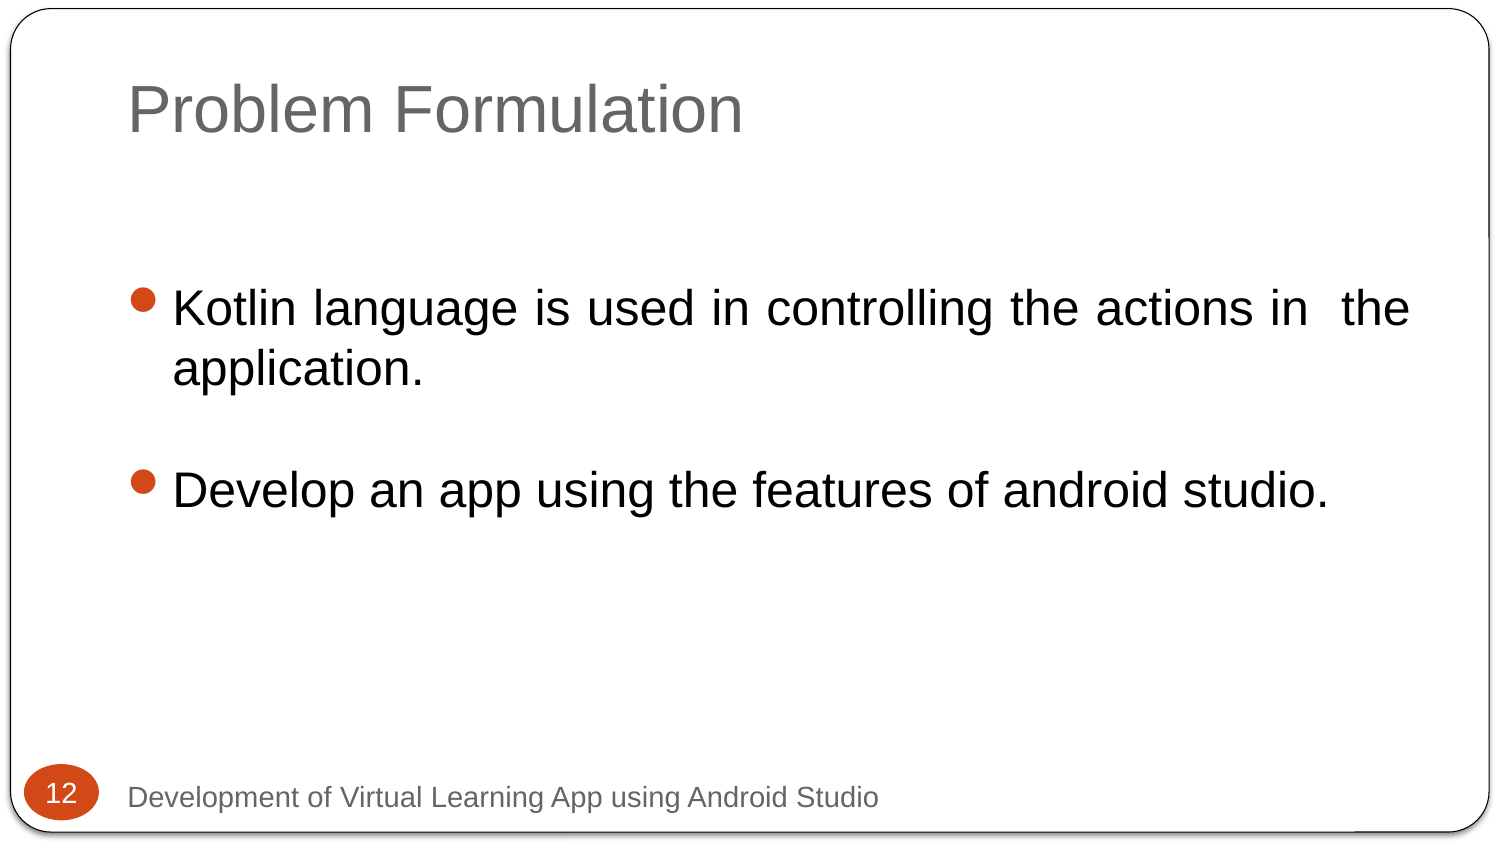

# Problem Formulation

Kotlin language is used in controlling the actions in  the application.

Develop an app using the features of android studio.
12
Development of Virtual Learning App using Android Studio